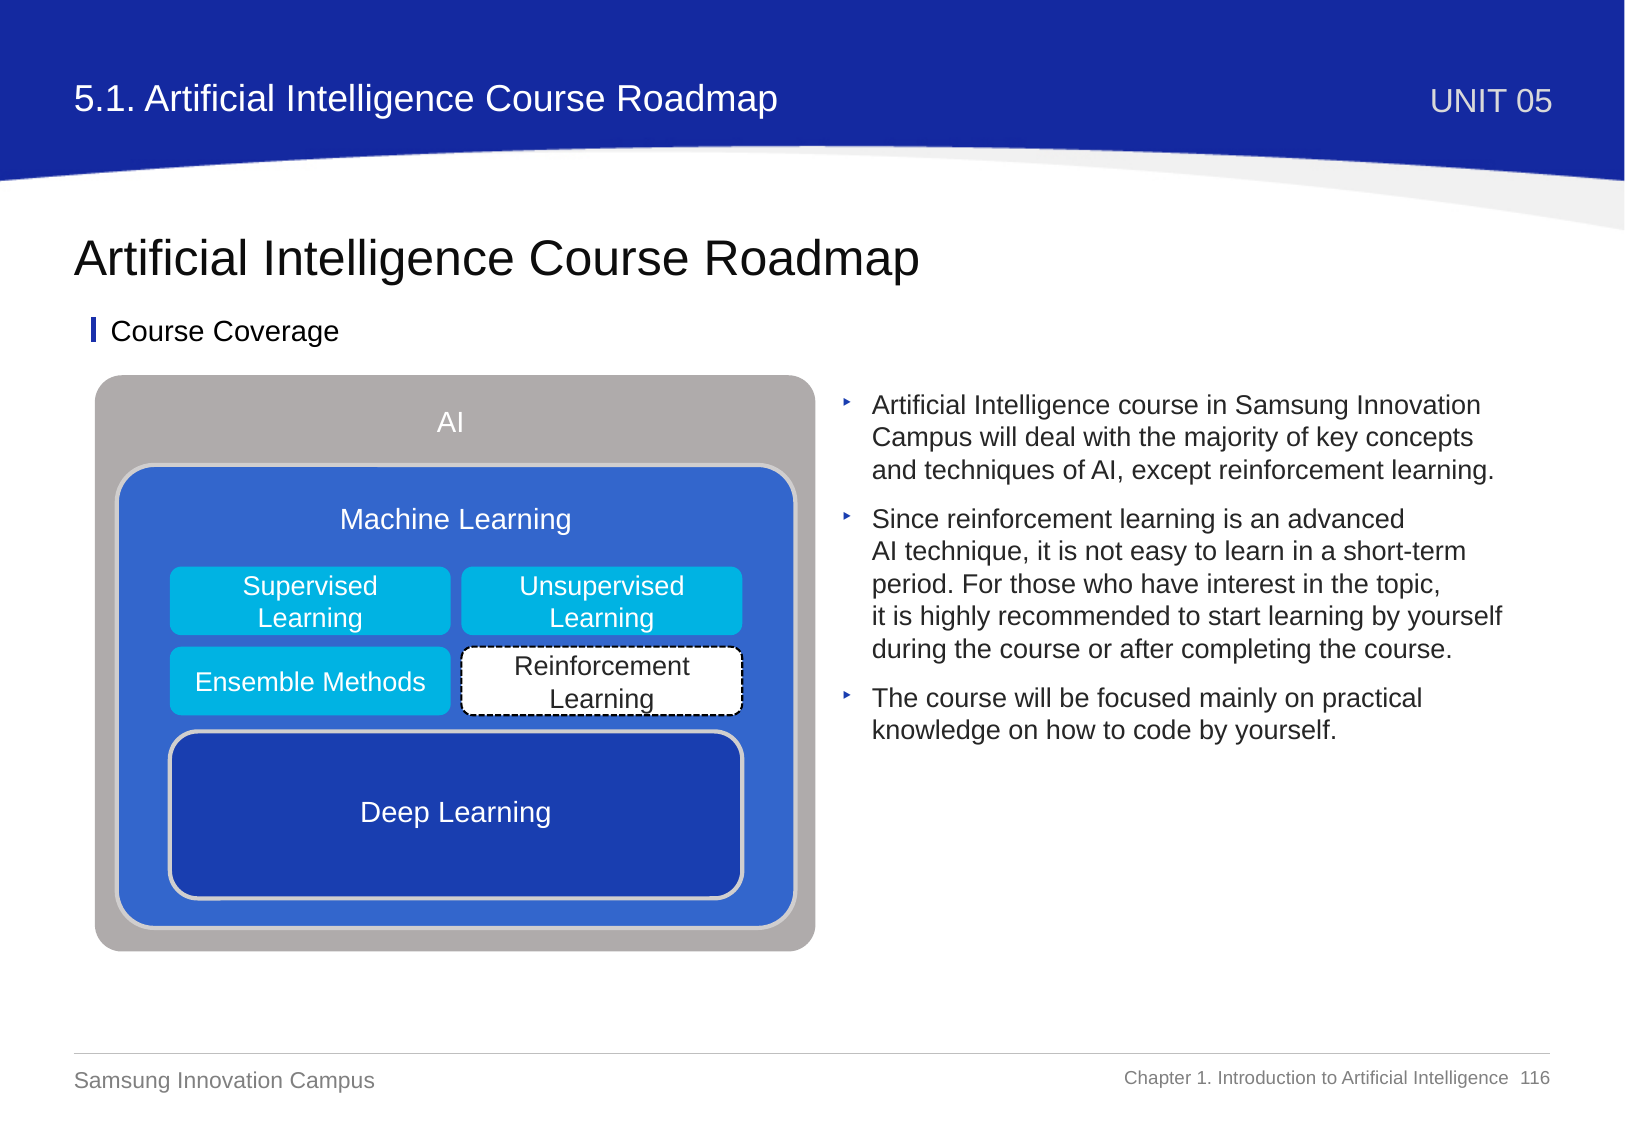

5.1. Artificial Intelligence Course Roadmap
UNIT 05
Artificial Intelligence Course Roadmap
Course Coverage

AI

Machine Learning
Supervised Learning
Unsupervised Learning
Ensemble Methods
Reinforcement Learning

Deep Learning
Artificial Intelligence course in Samsung Innovation Campus will deal with the majority of key concepts and techniques of AI, except reinforcement learning.
Since reinforcement learning is an advanced
AI technique, it is not easy to learn in a short-term period. For those who have interest in the topic,
it is highly recommended to start learning by yourself during the course or after completing the course.
The course will be focused mainly on practical knowledge on how to code by yourself.